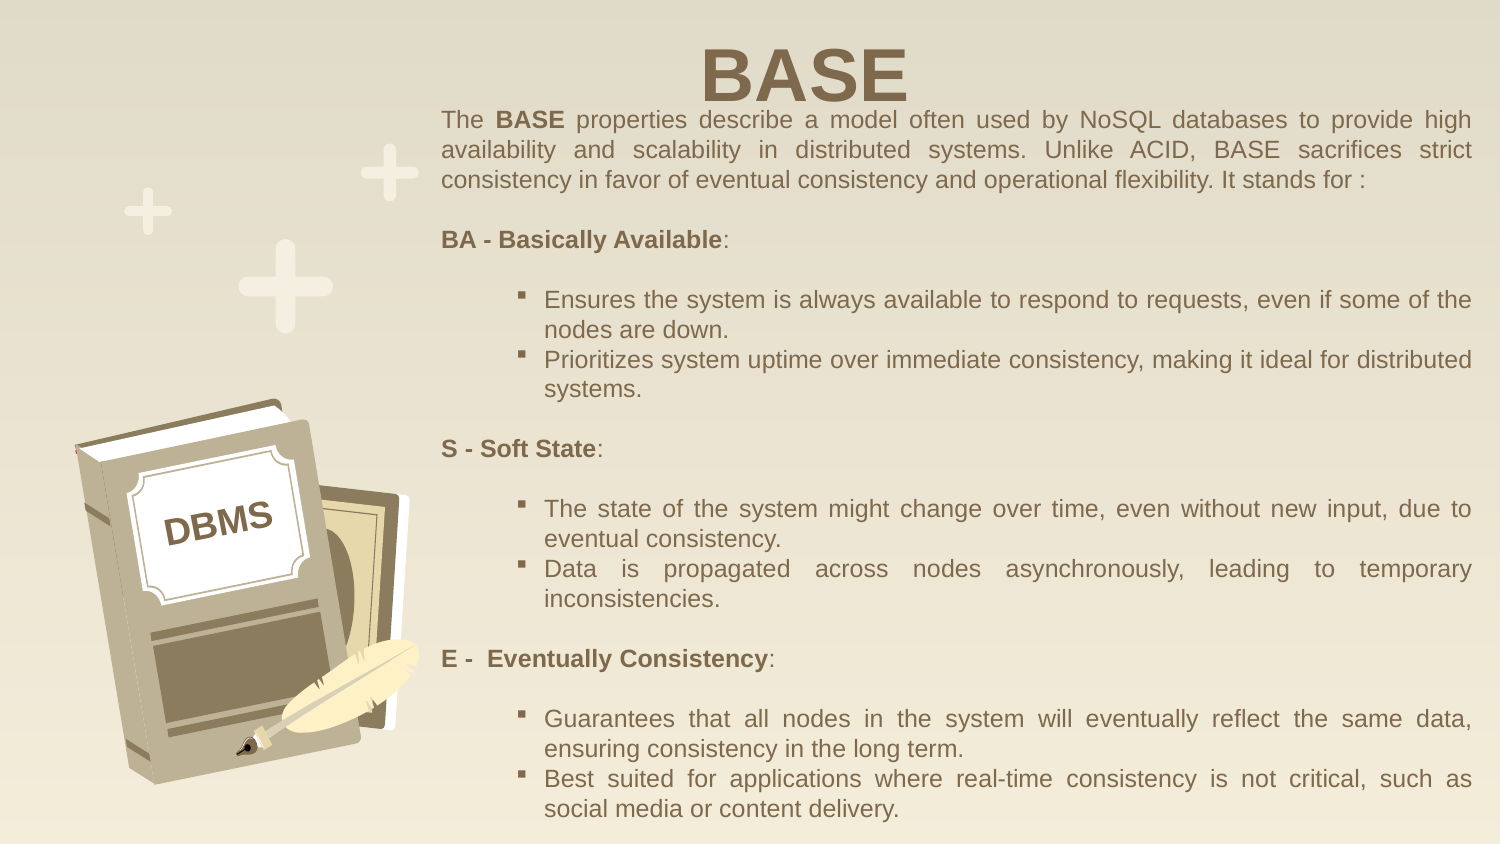

# BASE
The BASE properties describe a model often used by NoSQL databases to provide high availability and scalability in distributed systems. Unlike ACID, BASE sacrifices strict consistency in favor of eventual consistency and operational flexibility. It stands for :

BA - Basically Available:

Ensures the system is always available to respond to requests, even if some of the nodes are down.
Prioritizes system uptime over immediate consistency, making it ideal for distributed systems.

S - Soft State:

The state of the system might change over time, even without new input, due to eventual consistency.
Data is propagated across nodes asynchronously, leading to temporary inconsistencies.

E -  Eventually Consistency:

Guarantees that all nodes in the system will eventually reflect the same data, ensuring consistency in the long term.
Best suited for applications where real-time consistency is not critical, such as social media or content delivery.

DBMS